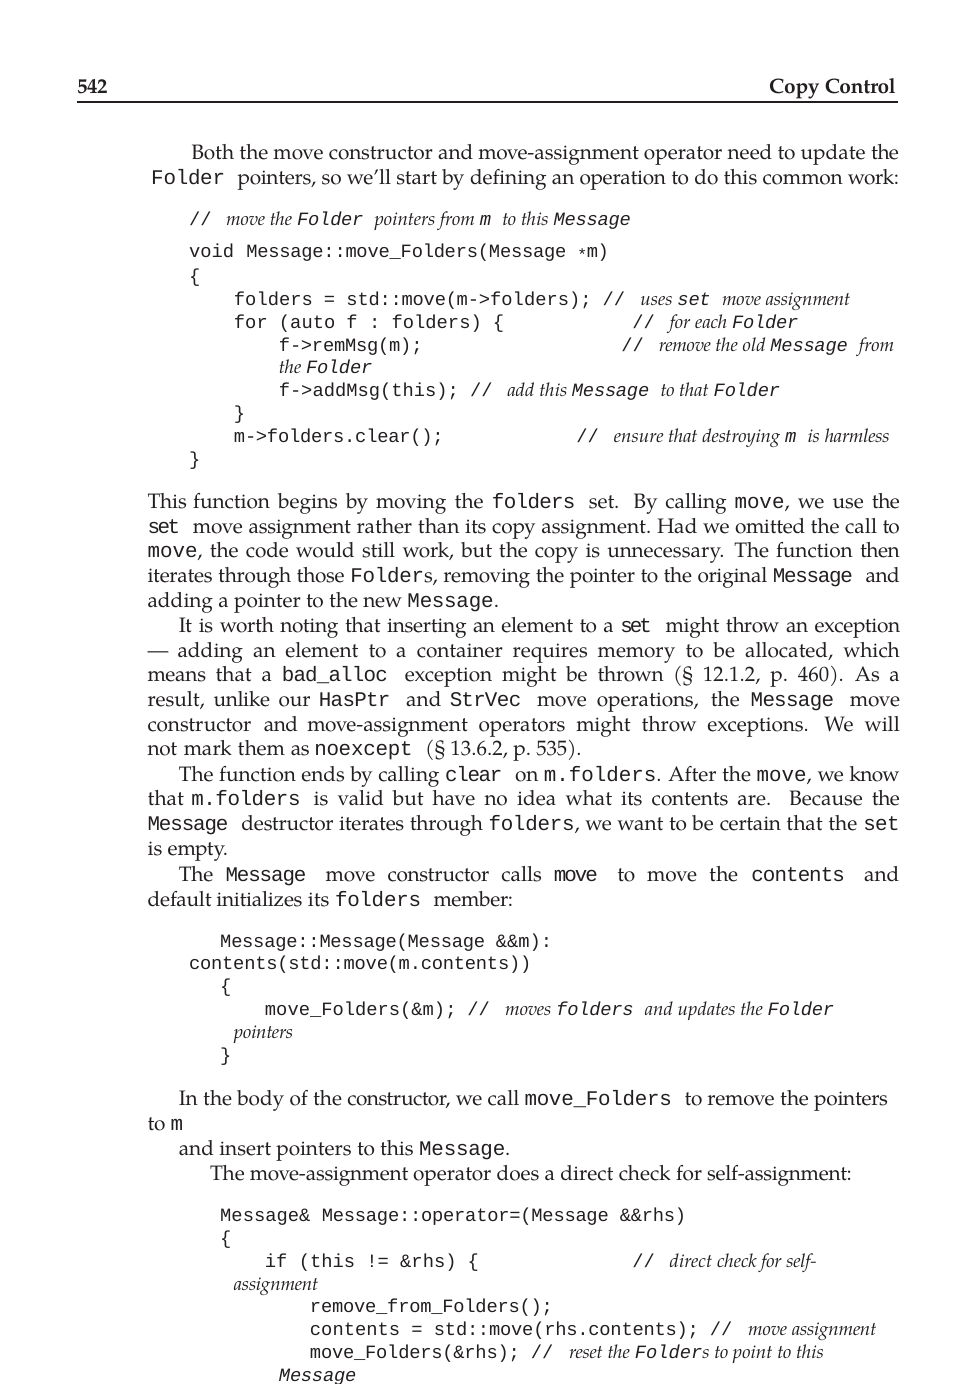

542
Copy Control

Both the move constructor and move-assignment operator need to update the
Folder pointers, so we’ll start by defining an operation to do this common work:
// move the Folder pointers from m to this Message
void Message::move_Folders(Message *m)
{
folders = std::move(m->folders); // uses set move assignment
for (auto f : folders) {	// for each Folder
f->remMsg(m);	// remove the old Message from the Folder
f->addMsg(this); // add this Message to that Folder
}
m->folders.clear();	// ensure that destroying m is harmless
}

This function begins by moving the folders set. By calling move, we use the set move assignment rather than its copy assignment. Had we omitted the call to move, the code would still work, but the copy is unnecessary. The function then iterates through those Folders, removing the pointer to the original Message and adding a pointer to the new Message.
It is worth noting that inserting an element to a set might throw an exception— adding an element to a container requires memory to be allocated, which means that a bad_alloc exception might be thrown (§ 12.1.2, p. 460). As a result, unlike our HasPtr and StrVec move operations, the Message move constructor and move-assignment operators might throw exceptions. We will not mark them as noexcept (§ 13.6.2, p. 535).
The function ends by calling clear on m.folders. After the move, we know that m.folders is valid but have no idea what its contents are.  Because the Message destructor iterates through folders, we want to be certain that the set is empty.
The Message move constructor calls move to move the contents and default initializes its folders member:
Message::Message(Message &&m): contents(std::move(m.contents))
{
move_Folders(&m); // moves folders and updates the Folder pointers
}

In the body of the constructor, we call move_Folders to remove the pointers to m
and insert pointers to this Message.
The move-assignment operator does a direct check for self-assignment:
Message& Message::operator=(Message &&rhs)
{
if (this != &rhs) {	// direct check for self-assignment
remove_from_Folders();
contents = std::move(rhs.contents); // move assignment
move_Folders(&rhs); // reset the Folders to point to this Message
}
return *this;
}